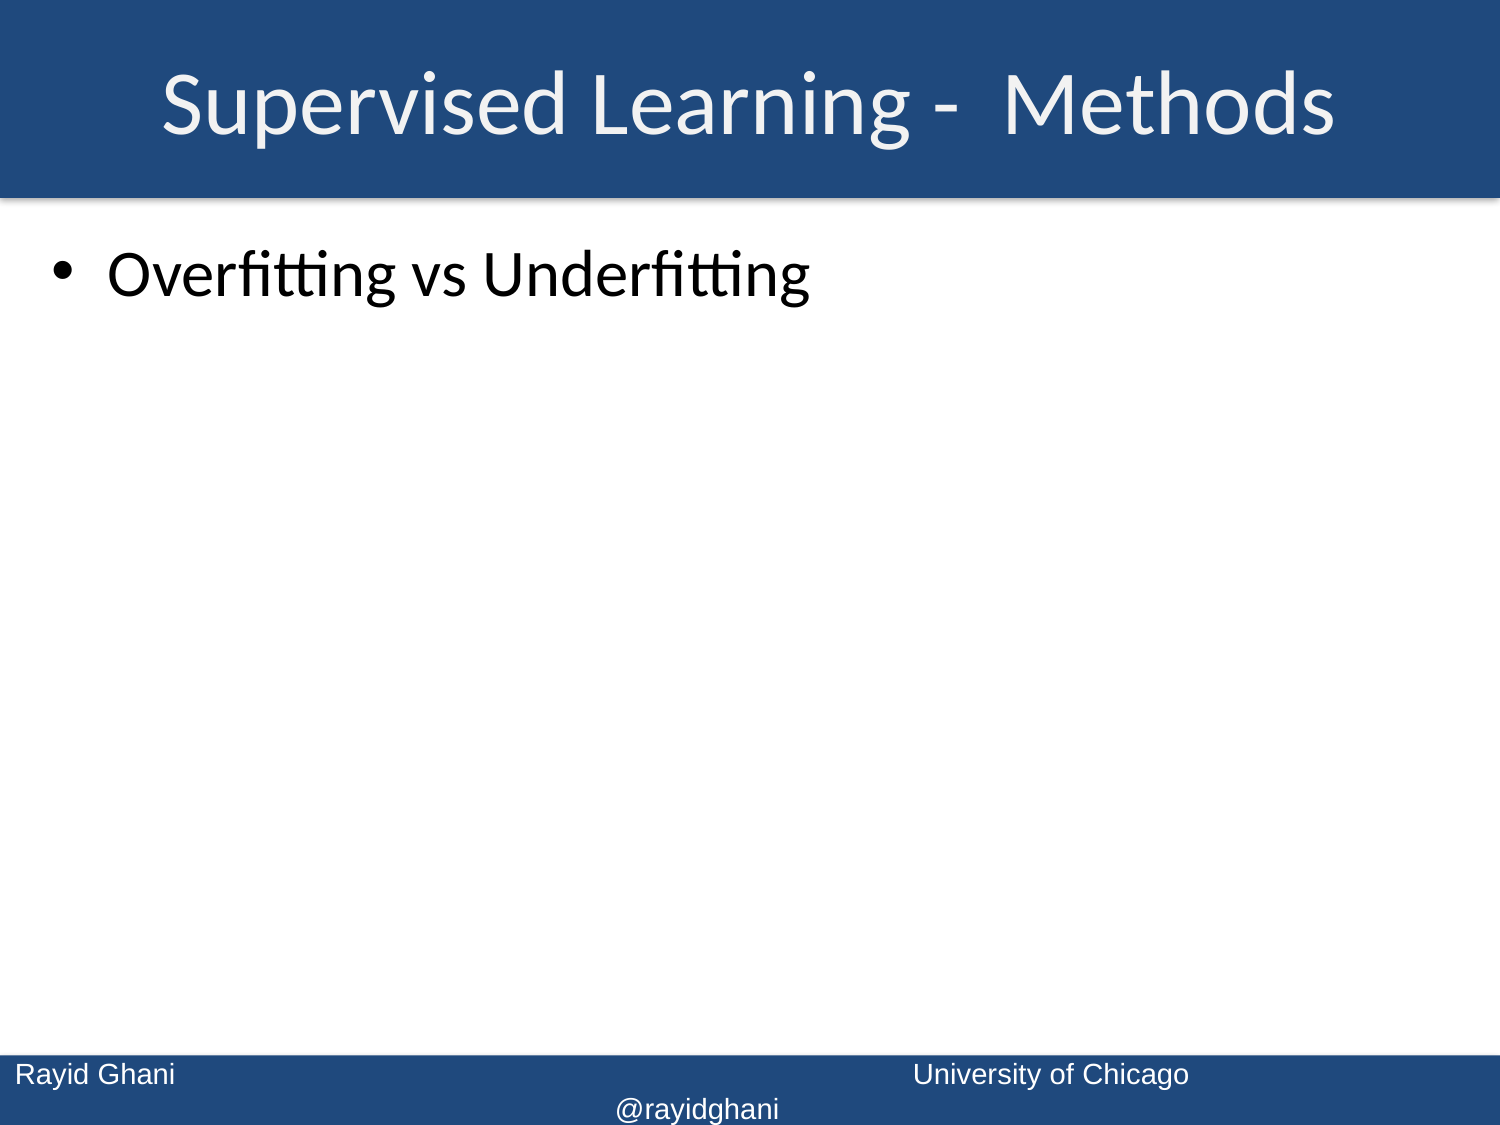

# Supervised Learning -  Methods
Overfitting vs Underfitting